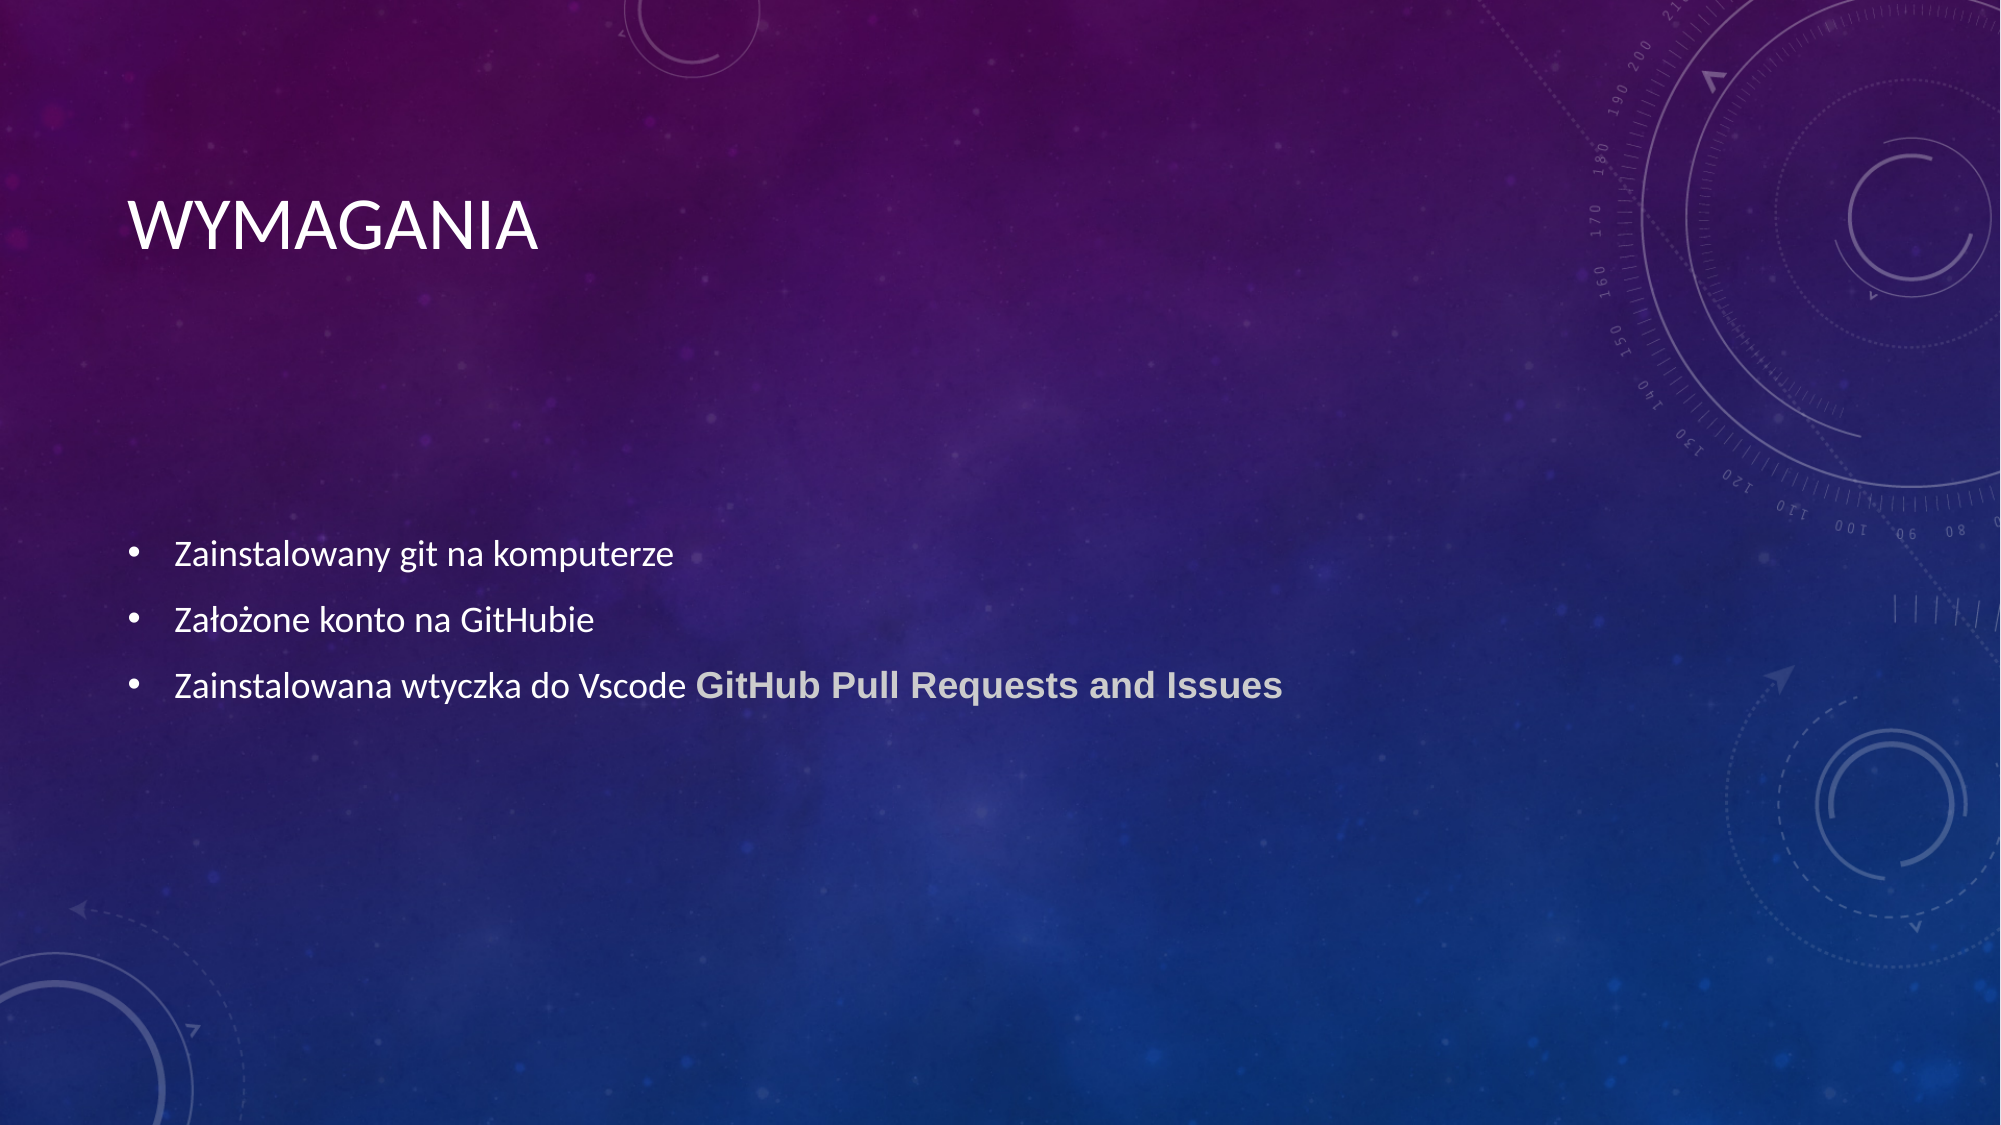

# Wymagania
Zainstalowany git na komputerze
Założone konto na GitHubie
Zainstalowana wtyczka do Vscode GitHub Pull Requests and Issues